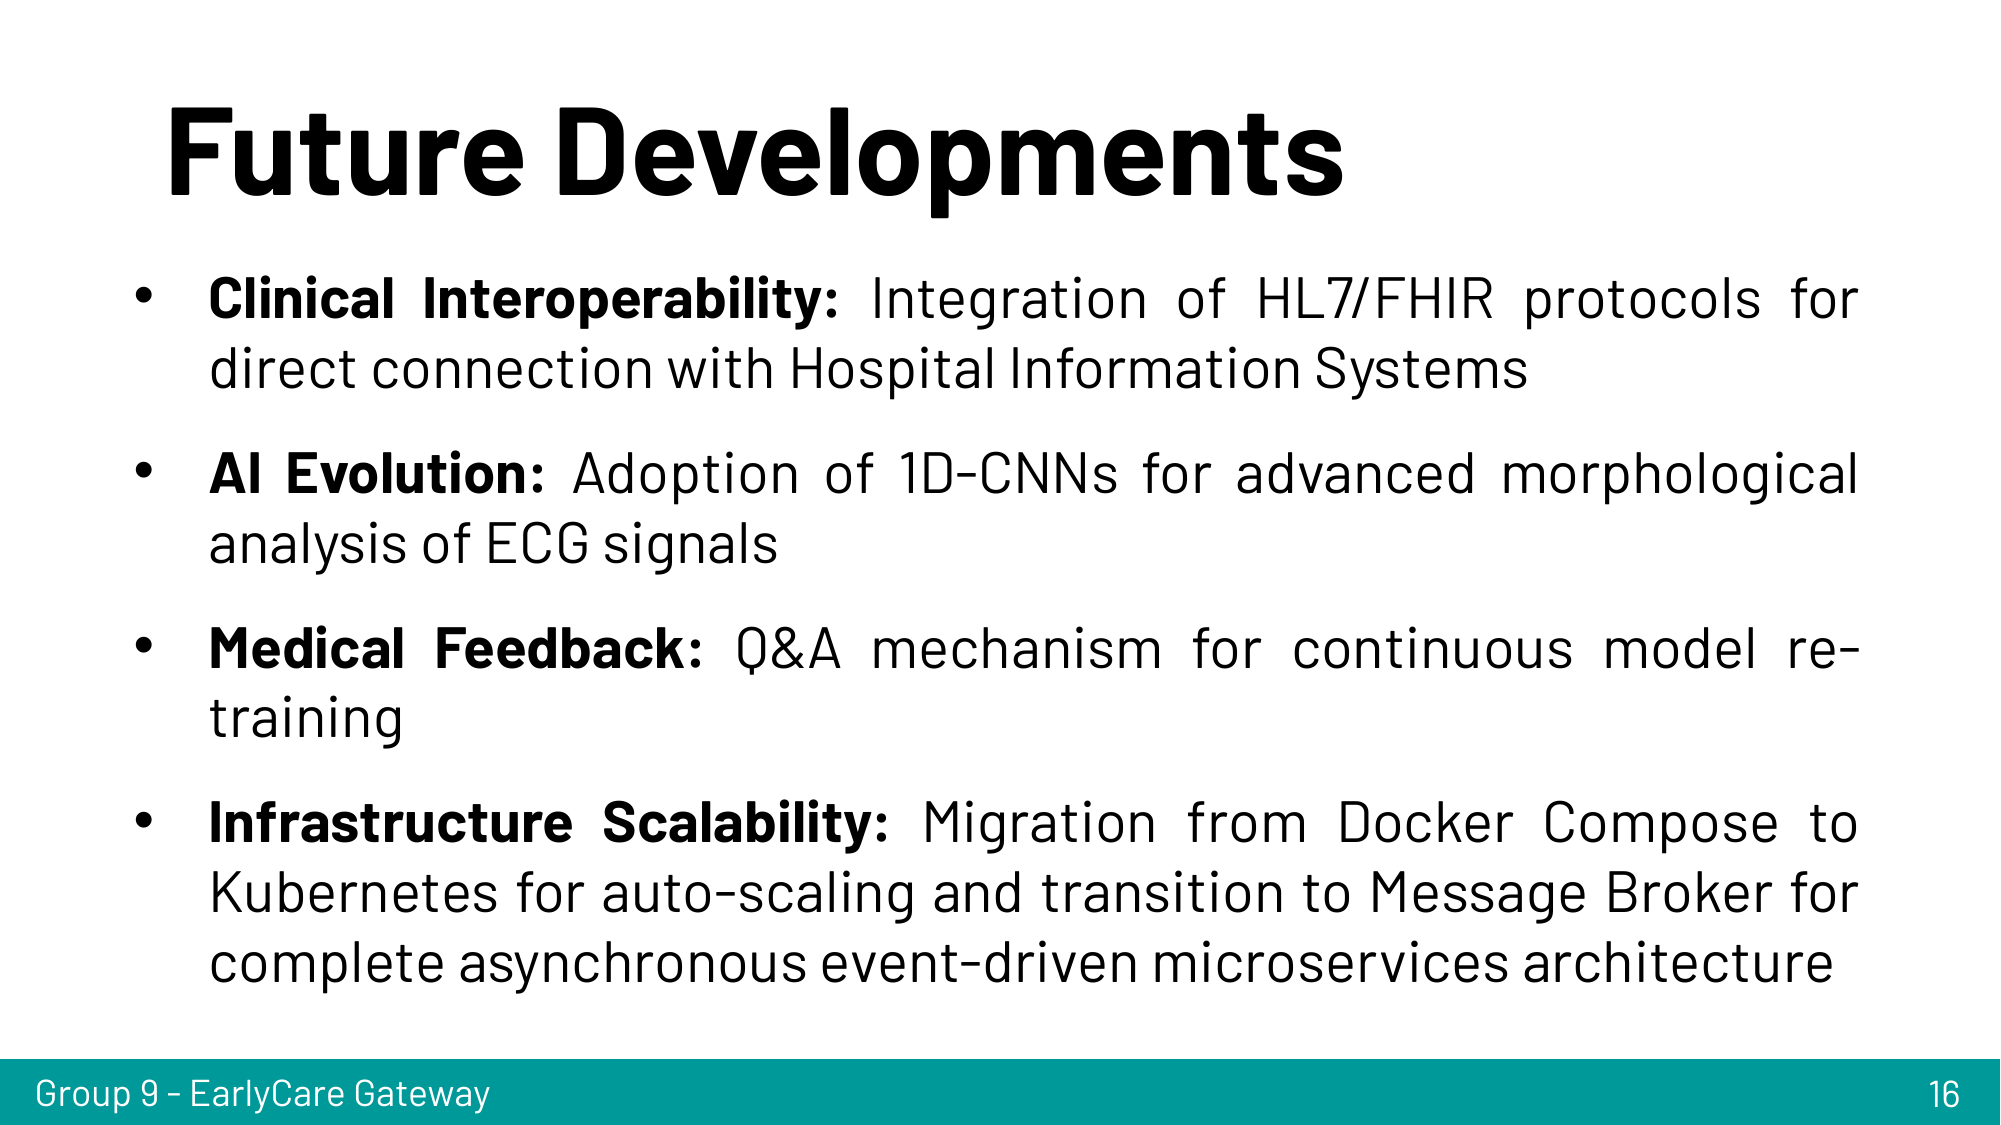

Future Developments
Clinical Interoperability: Integration of HL7/FHIR protocols for direct connection with Hospital Information Systems

AI Evolution: Adoption of 1D-CNNs for advanced morphological analysis of ECG signals

Medical Feedback: Q&A mechanism for continuous model re-training

Infrastructure Scalability: Migration from Docker Compose to Kubernetes for auto-scaling and transition to Message Broker for complete asynchronous event-driven microservices architecture

Group 9 - EarlyCare Gateway
EarlyCare Gateway
16
8